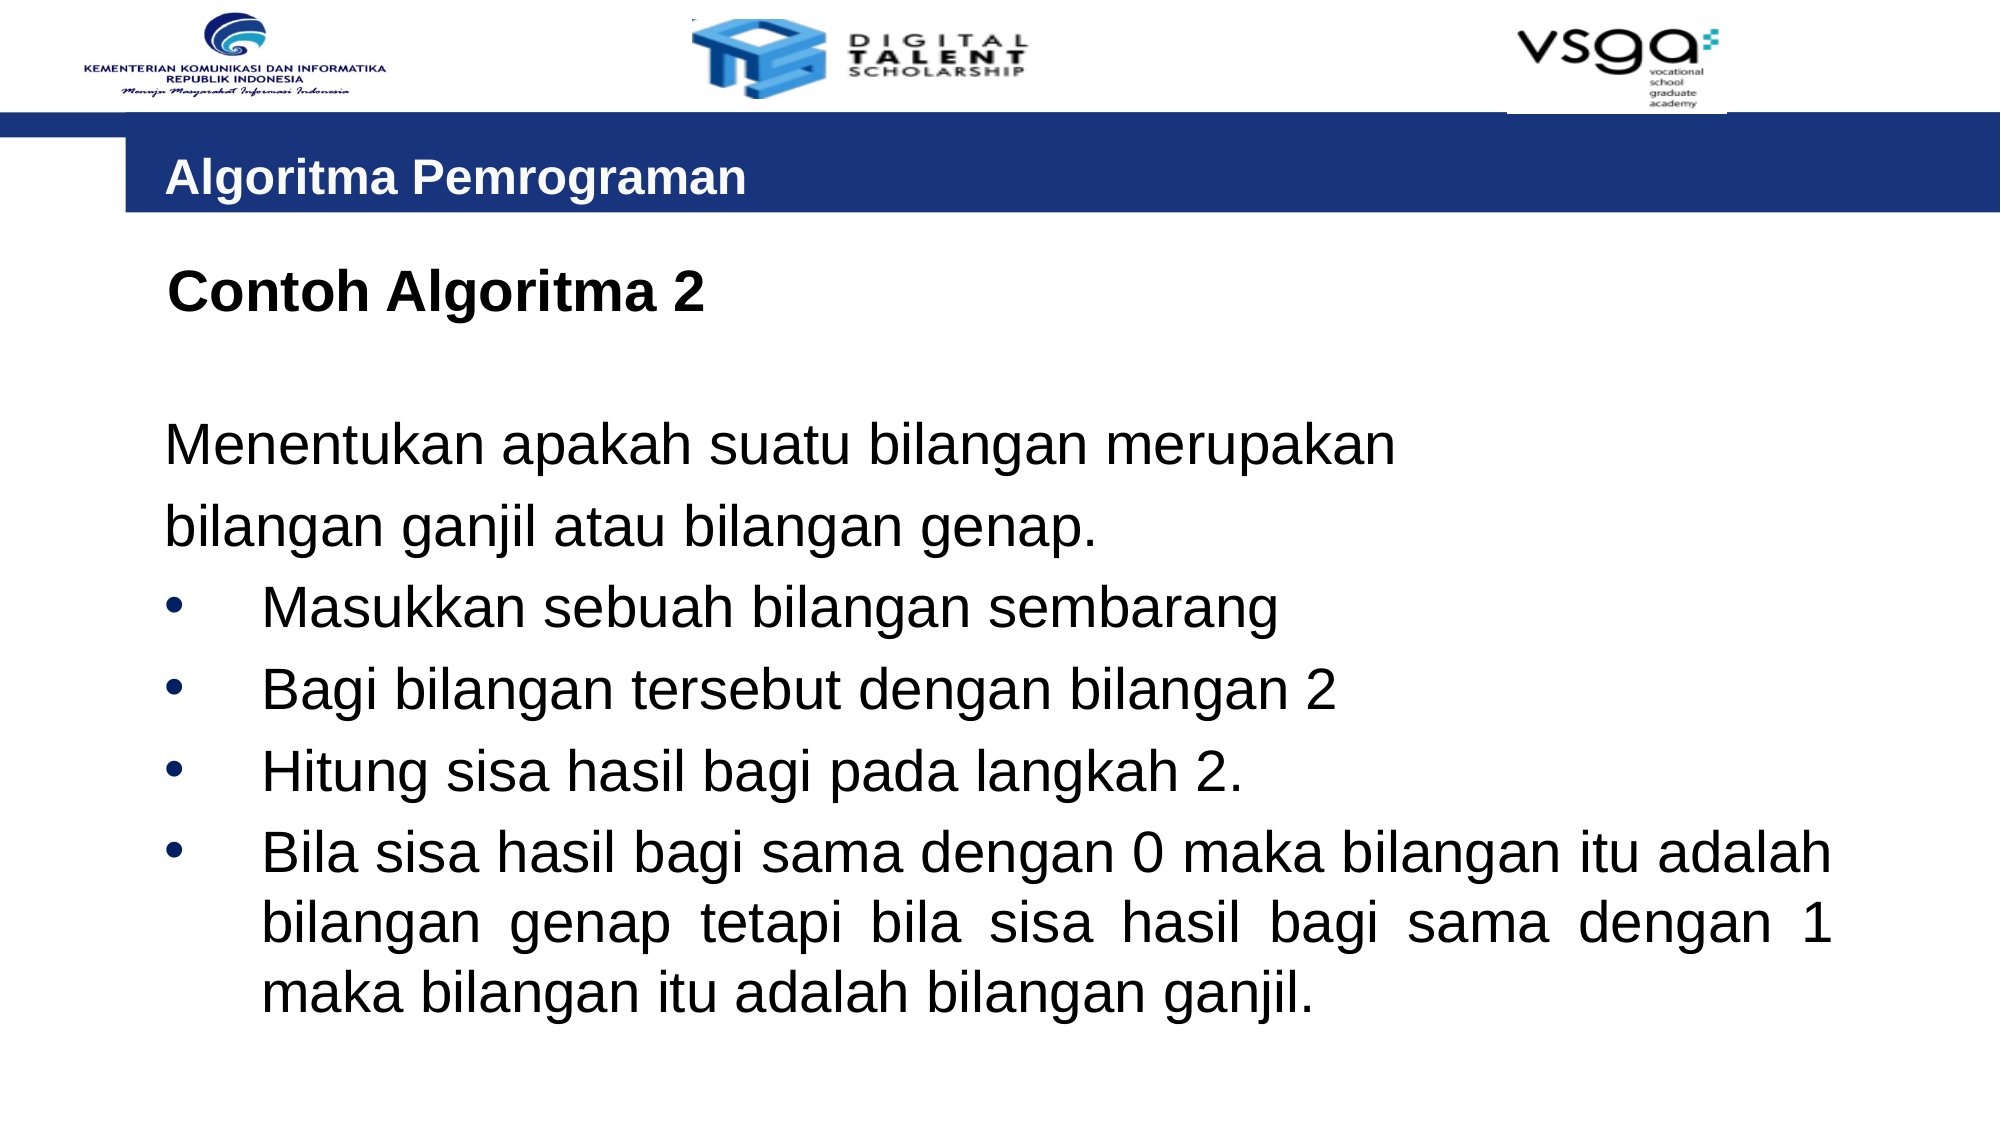

Algoritma Pemrograman
Contoh Algoritma 2
Menentukan apakah suatu bilangan merupakan
bilangan ganjil atau bilangan genap.
Masukkan sebuah bilangan sembarang
Bagi bilangan tersebut dengan bilangan 2
Hitung sisa hasil bagi pada langkah 2.
Bila sisa hasil bagi sama dengan 0 maka bilangan itu adalah bilangan genap tetapi bila sisa hasil bagi sama dengan 1 maka bilangan itu adalah bilangan ganjil.